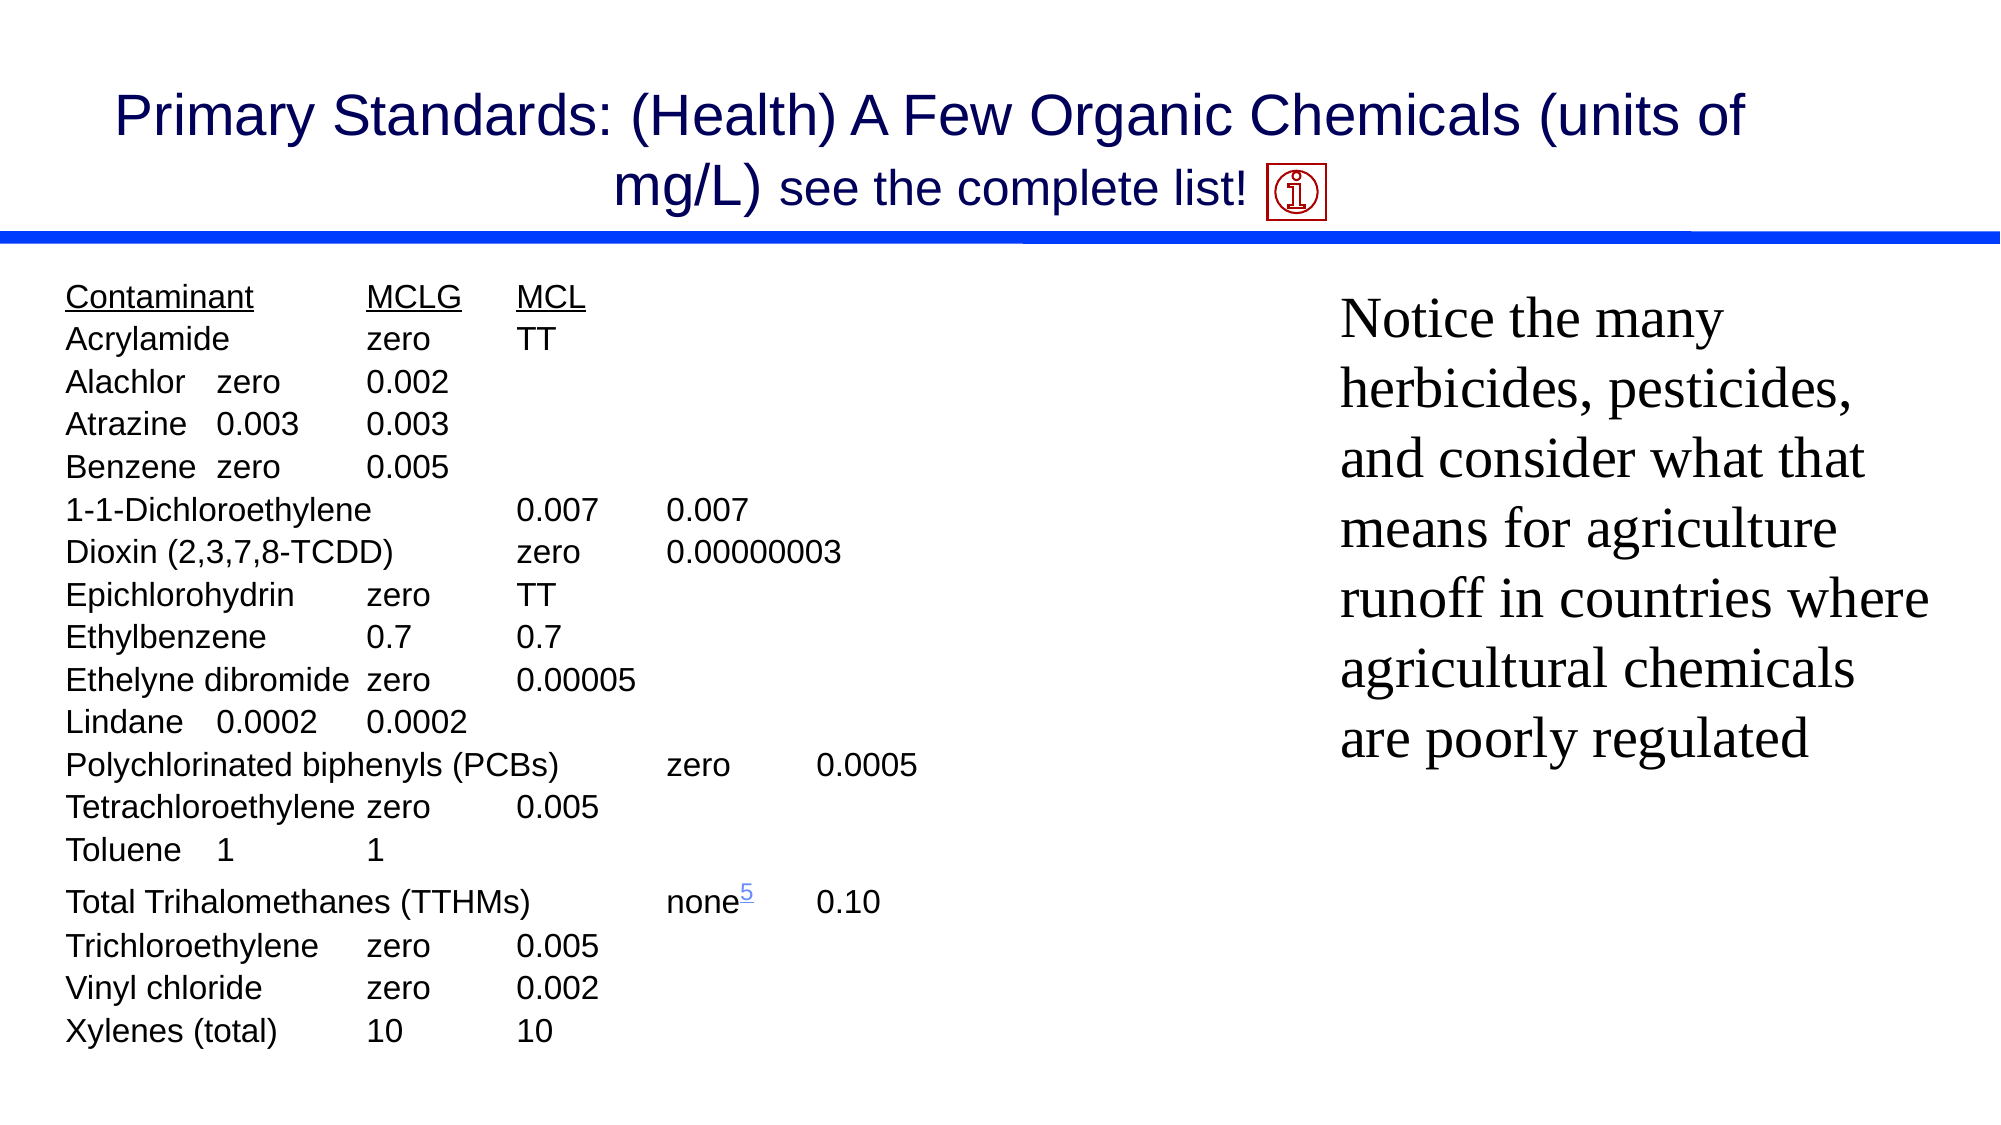

# Primary Standards: (Health) A Few Organic Chemicals (units of mg/L) see the complete list!

Contaminant	MCLG	MCL
Acrylamide	zero	TT
Alachlor	zero	0.002
Atrazine	0.003	0.003
Benzene	zero	0.005
1-1-Dichloroethylene	0.007	0.007
Dioxin (2,3,7,8-TCDD)	zero	0.00000003
Epichlorohydrin	zero	TT
Ethylbenzene	0.7	0.7
Ethelyne dibromide	zero	0.00005
Lindane	0.0002	0.0002
Polychlorinated biphenyls (PCBs)	zero	0.0005
Tetrachloroethylene	zero	0.005
Toluene	1	1
Total Trihalomethanes (TTHMs)	none5	0.10
Trichloroethylene	zero	0.005
Vinyl chloride	zero	0.002
Xylenes (total)	10	10
Notice the many herbicides, pesticides, and consider what that means for agriculture runoff in countries where agricultural chemicals are poorly regulated